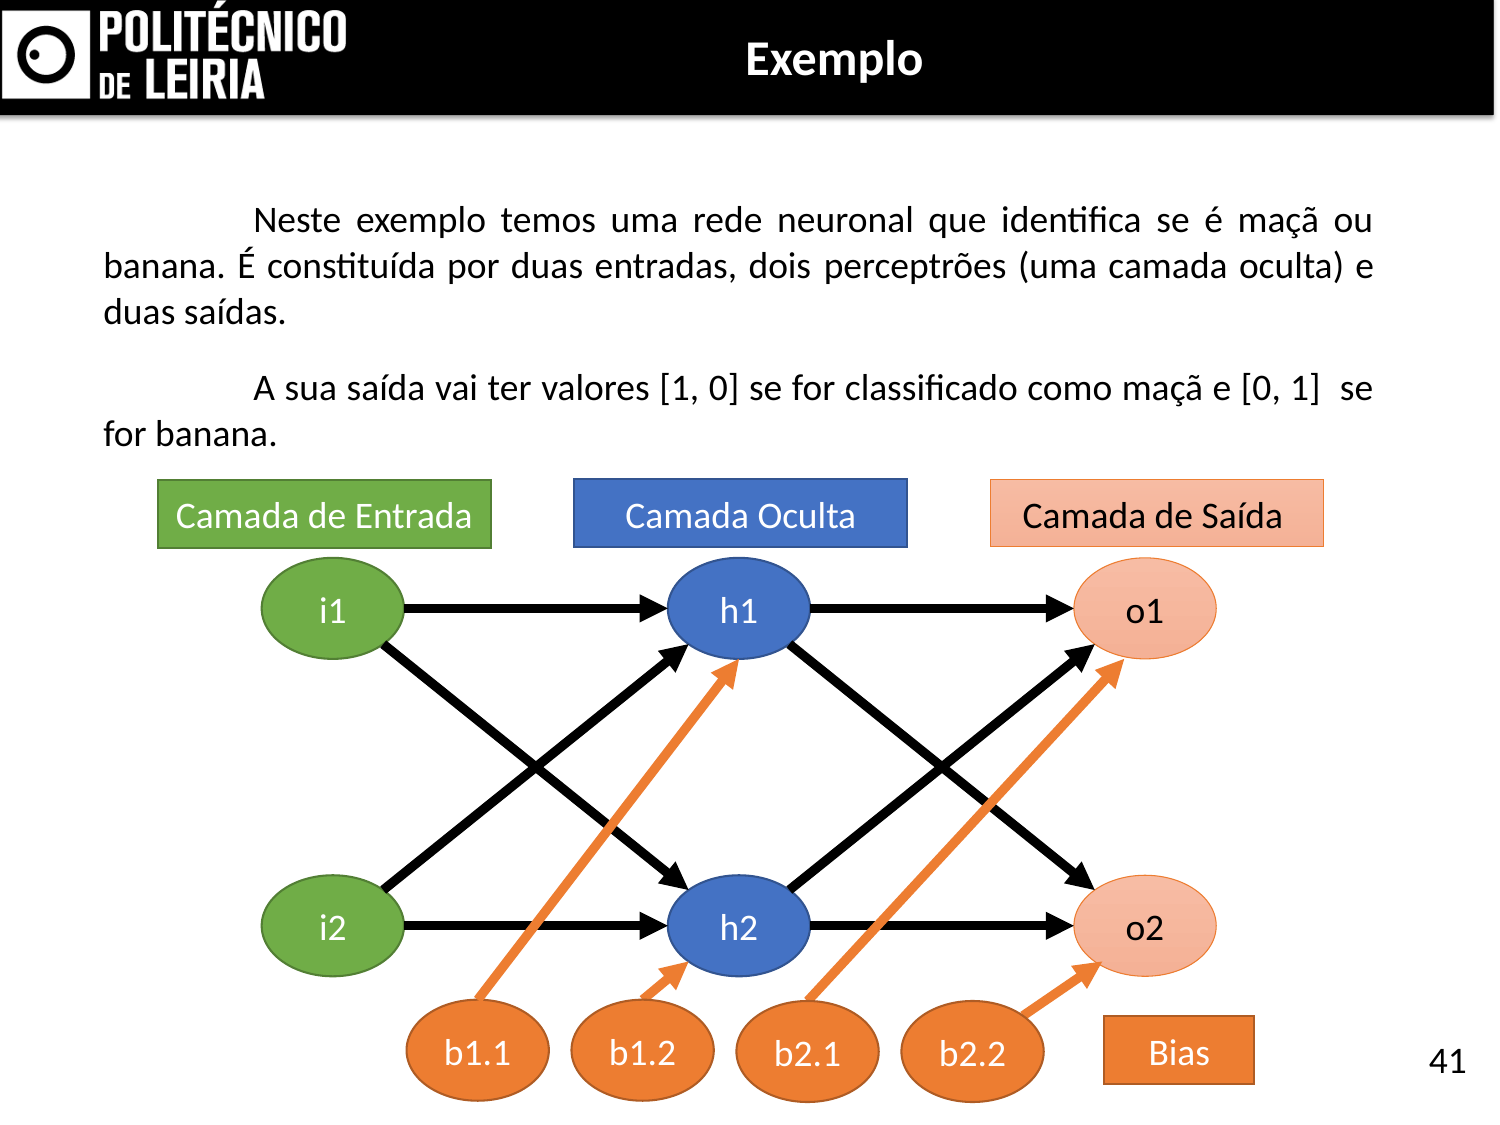

Exemplo

	Neste exemplo temos uma rede neuronal que identifica se é maçã ou banana. É constituída por duas entradas, dois perceptrões (uma camada oculta) e duas saídas.
	A sua saída vai ter valores [1, 0] se for classificado como maçã e [0, 1]  se for banana.
Camada Oculta
Camada de Saída
Camada de Entrada
o1
i1
h1
o2
i2
h2
b1.2
b1.1
b2.1
b2.2
Bias
41